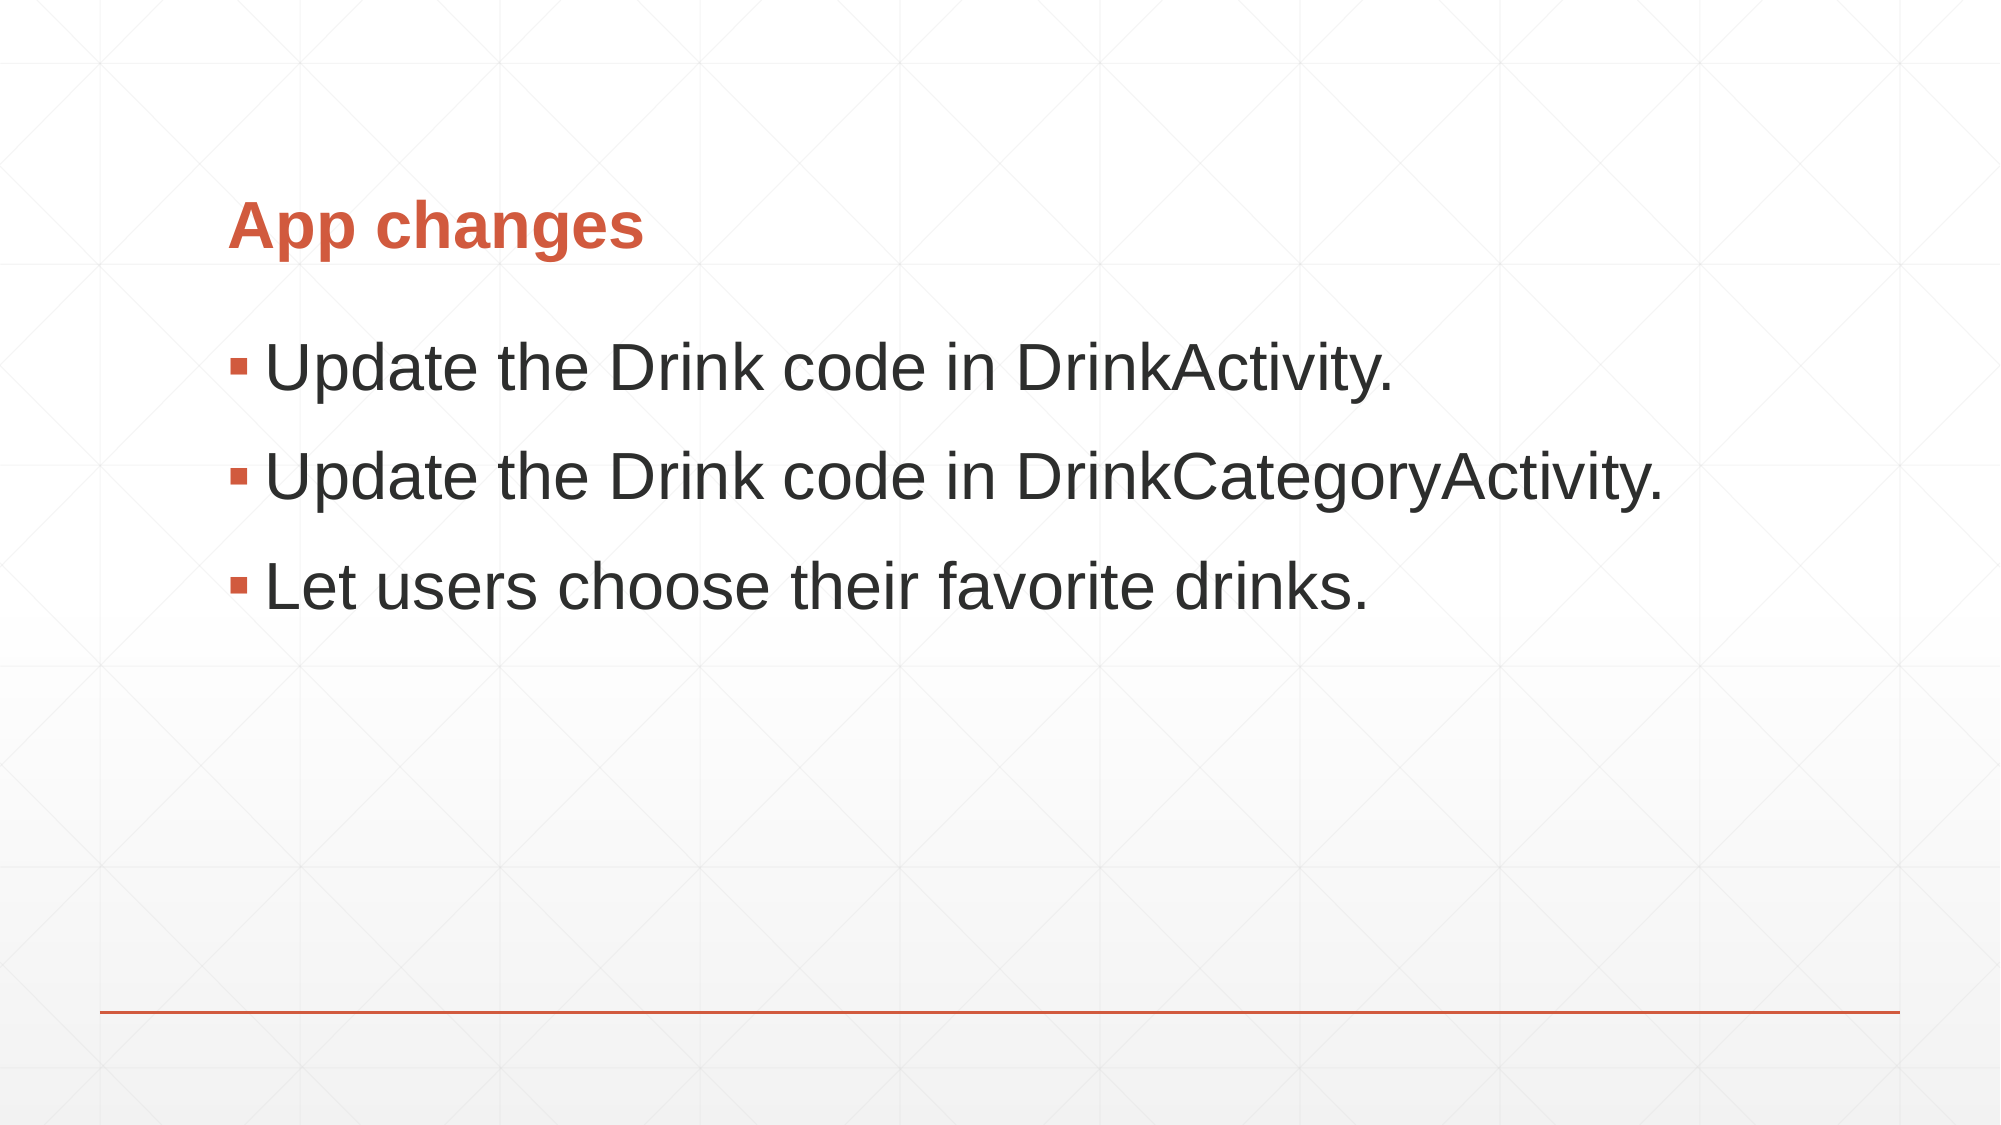

# App changes
Update the Drink code in DrinkActivity.
Update the Drink code in DrinkCategoryActivity.
Let users choose their favorite drinks.